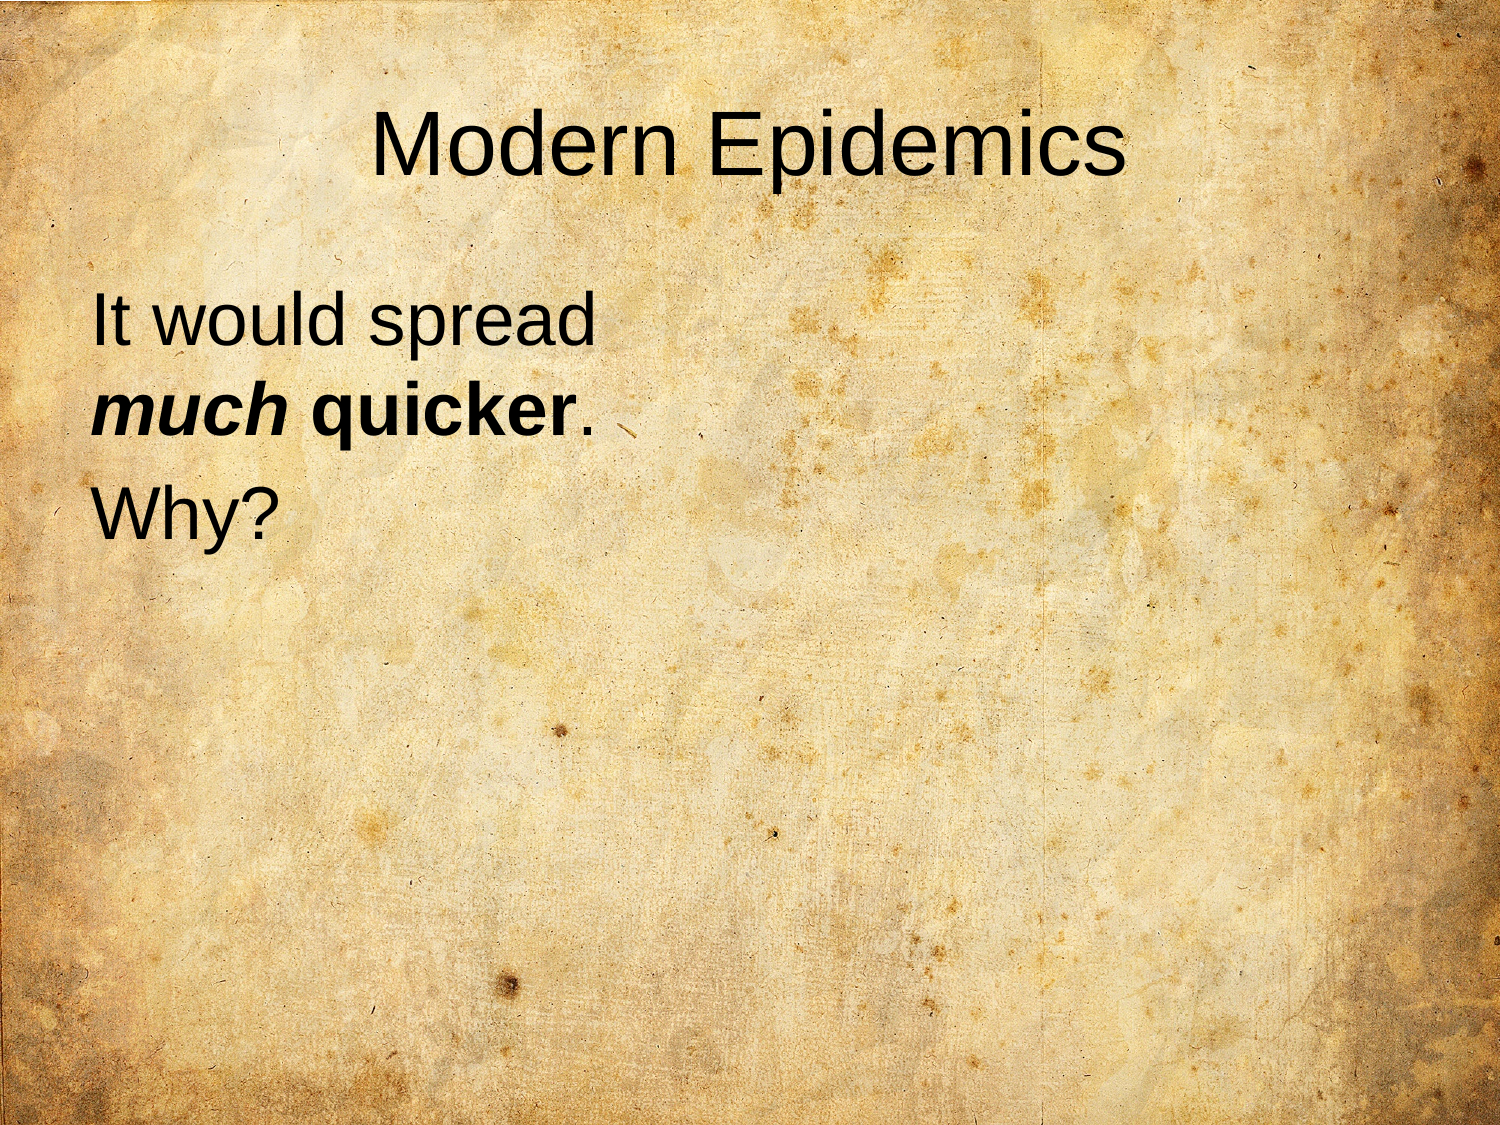

# Modern Epidemics
It would spread much quicker.
Why?